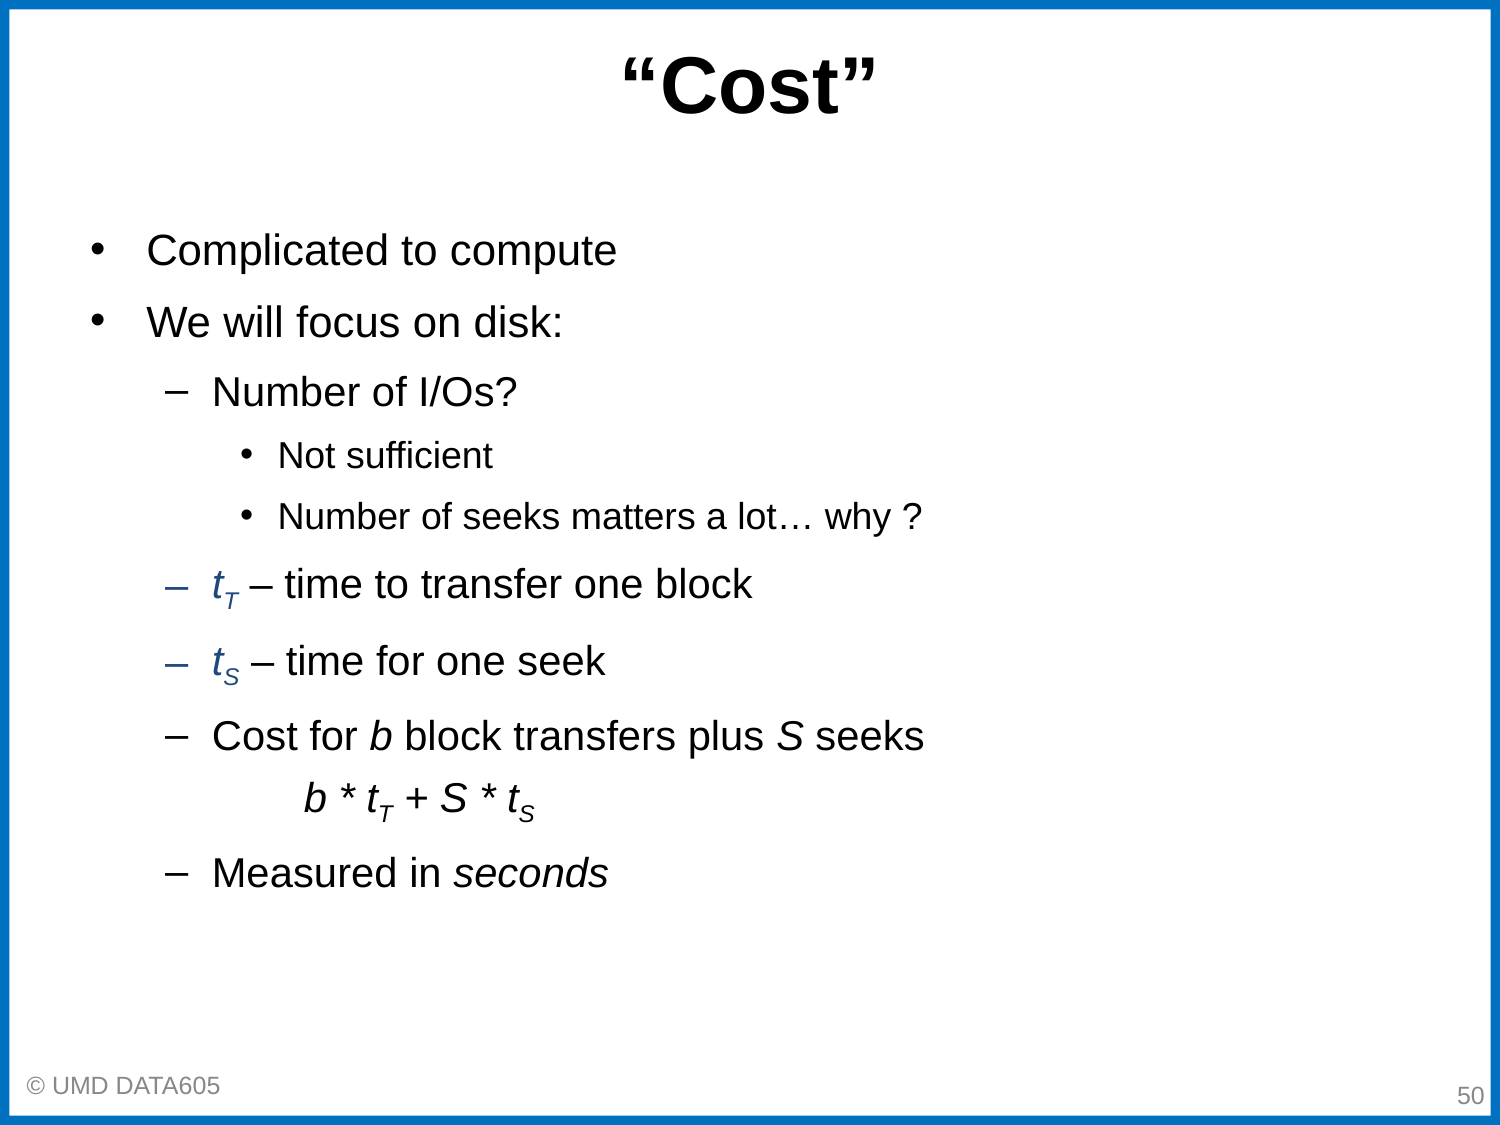

# “Cost”
Complicated to compute
We will focus on disk:
Number of I/Os?
Not sufficient
Number of seeks matters a lot… why ?
tT – time to transfer one block
tS – time for one seek
Cost for b block transfers plus S seeks
        b * tT + S * tS
Measured in seconds

50